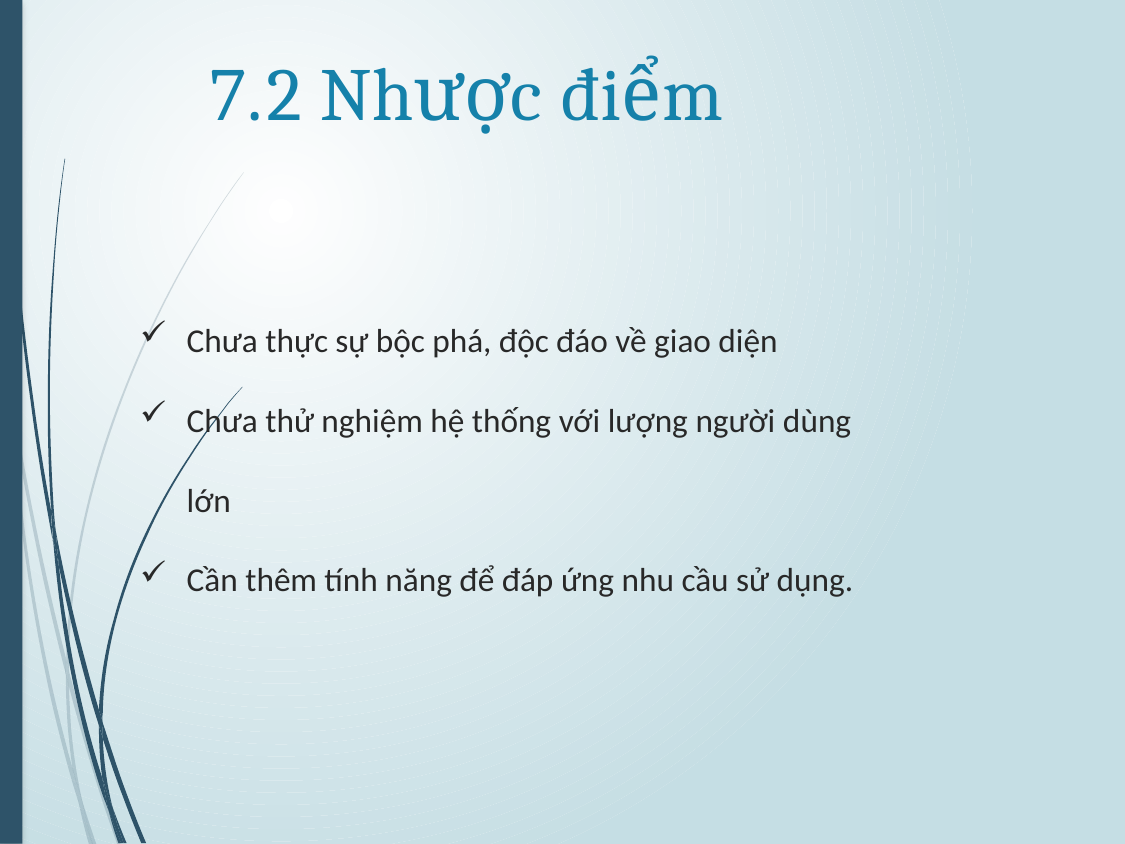

# 7.2 Nhược điểm
Chưa thực sự bộc phá, độc đáo về giao diện
Chưa thử nghiệm hệ thống với lượng người dùng lớn
Cần thêm tính năng để đáp ứng nhu cầu sử dụng.